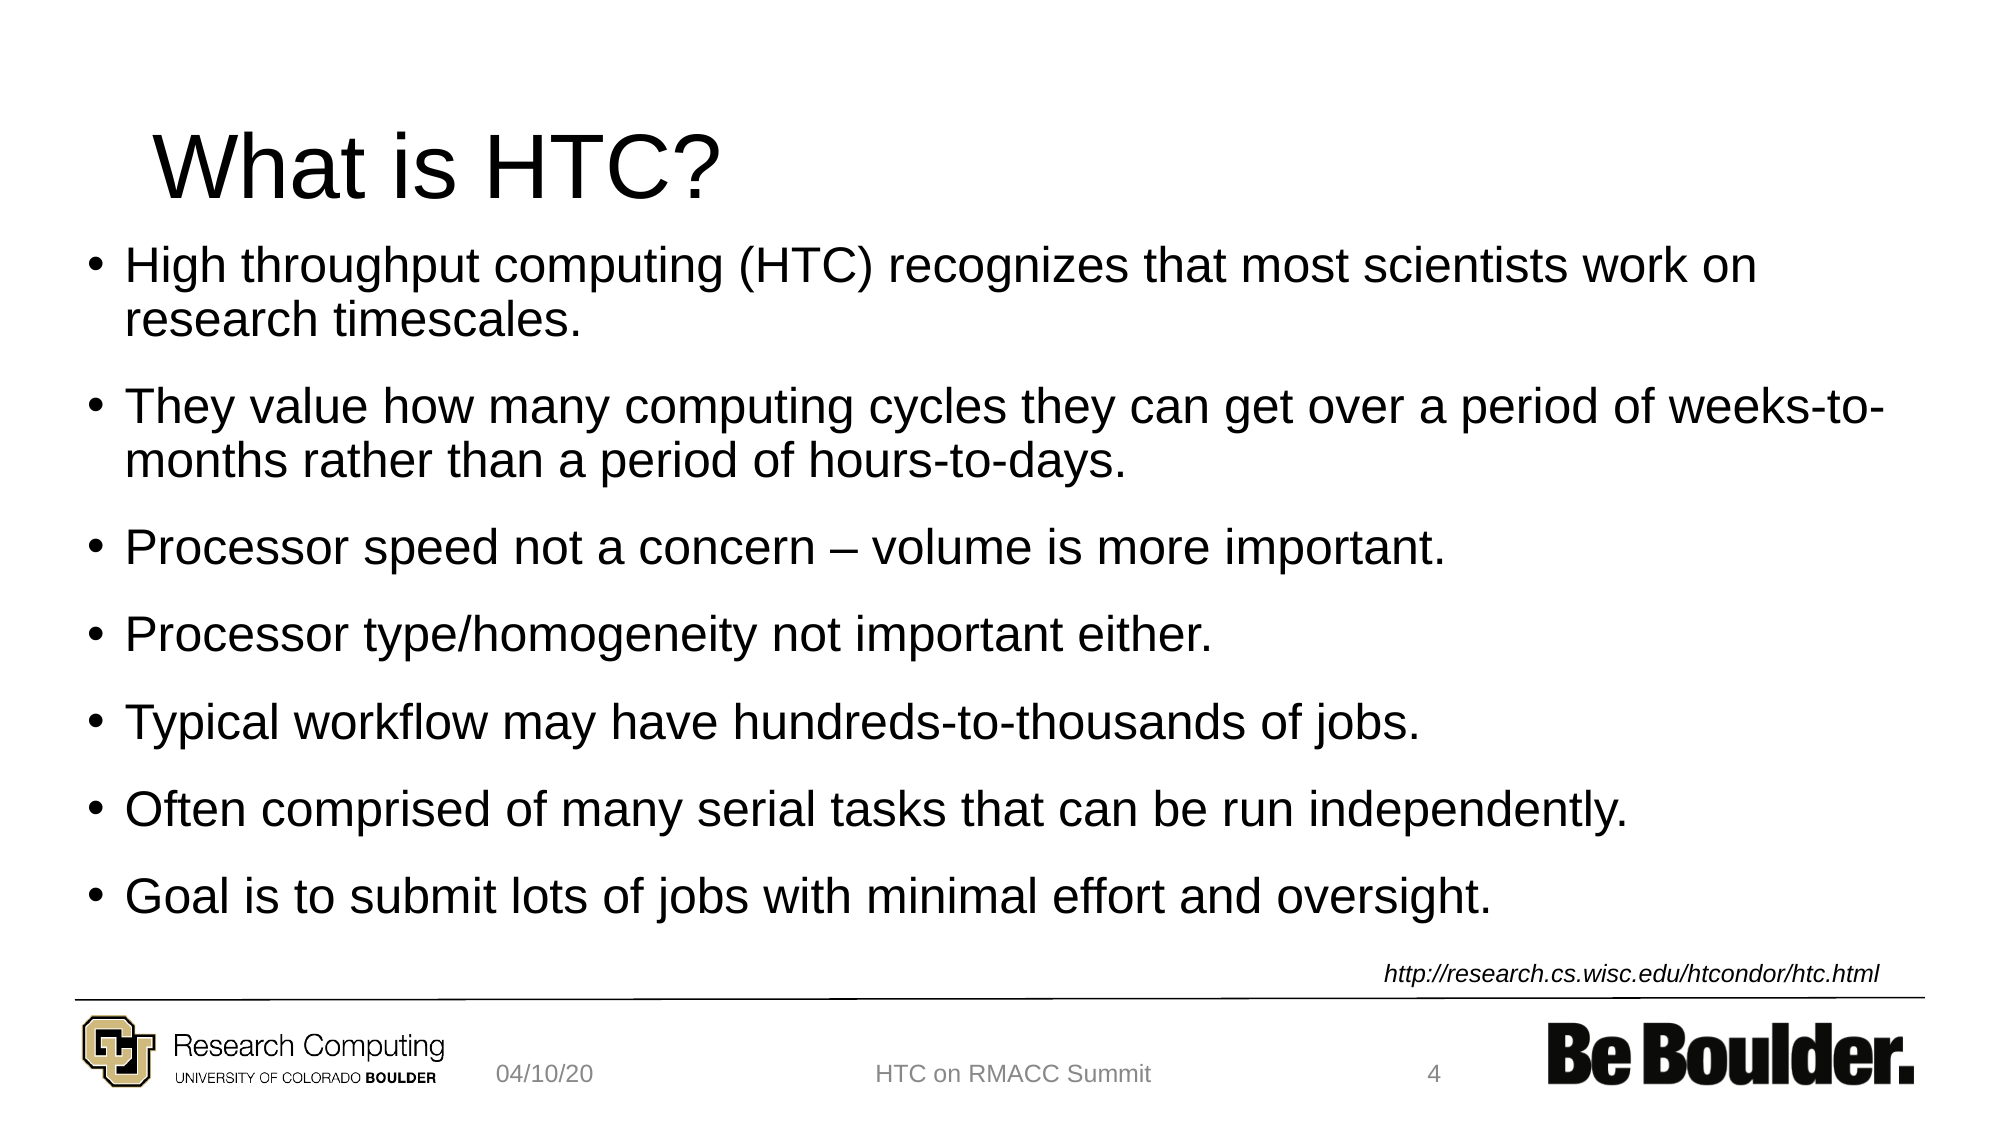

# What is HTC?
High throughput computing (HTC) recognizes that most scientists work on research timescales.
They value how many computing cycles they can get over a period of weeks-to-months rather than a period of hours-to-days.
Processor speed not a concern – volume is more important.
Processor type/homogeneity not important either.
Typical workflow may have hundreds-to-thousands of jobs.
Often comprised of many serial tasks that can be run independently.
Goal is to submit lots of jobs with minimal effort and oversight.
http://research.cs.wisc.edu/htcondor/htc.html
04/10/20
HTC on RMACC Summit
4